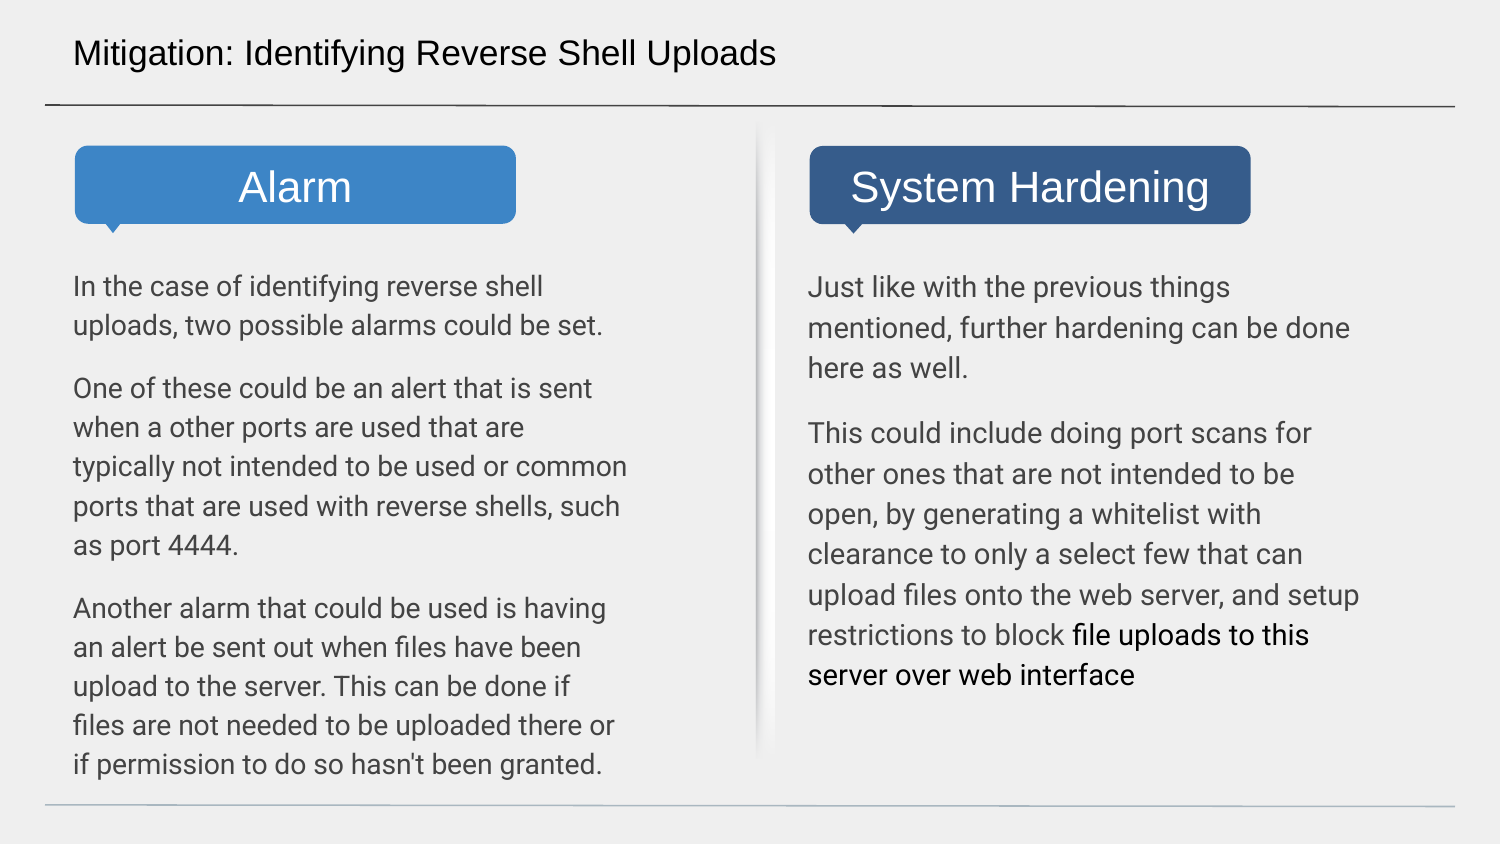

# Mitigation: Identifying Reverse Shell Uploads
In the case of identifying reverse shell uploads, two possible alarms could be set.
One of these could be an alert that is sent when a other ports are used that are typically not intended to be used or common ports that are used with reverse shells, such as port 4444.
Another alarm that could be used is having an alert be sent out when files have been upload to the server. This can be done if files are not needed to be uploaded there or if permission to do so hasn't been granted.

Just like with the previous things mentioned, further hardening can be done here as well.
This could include doing port scans for other ones that are not intended to be open, by generating a whitelist with clearance to only a select few that can upload files onto the web server, and setup restrictions to block file uploads to this server over web interface